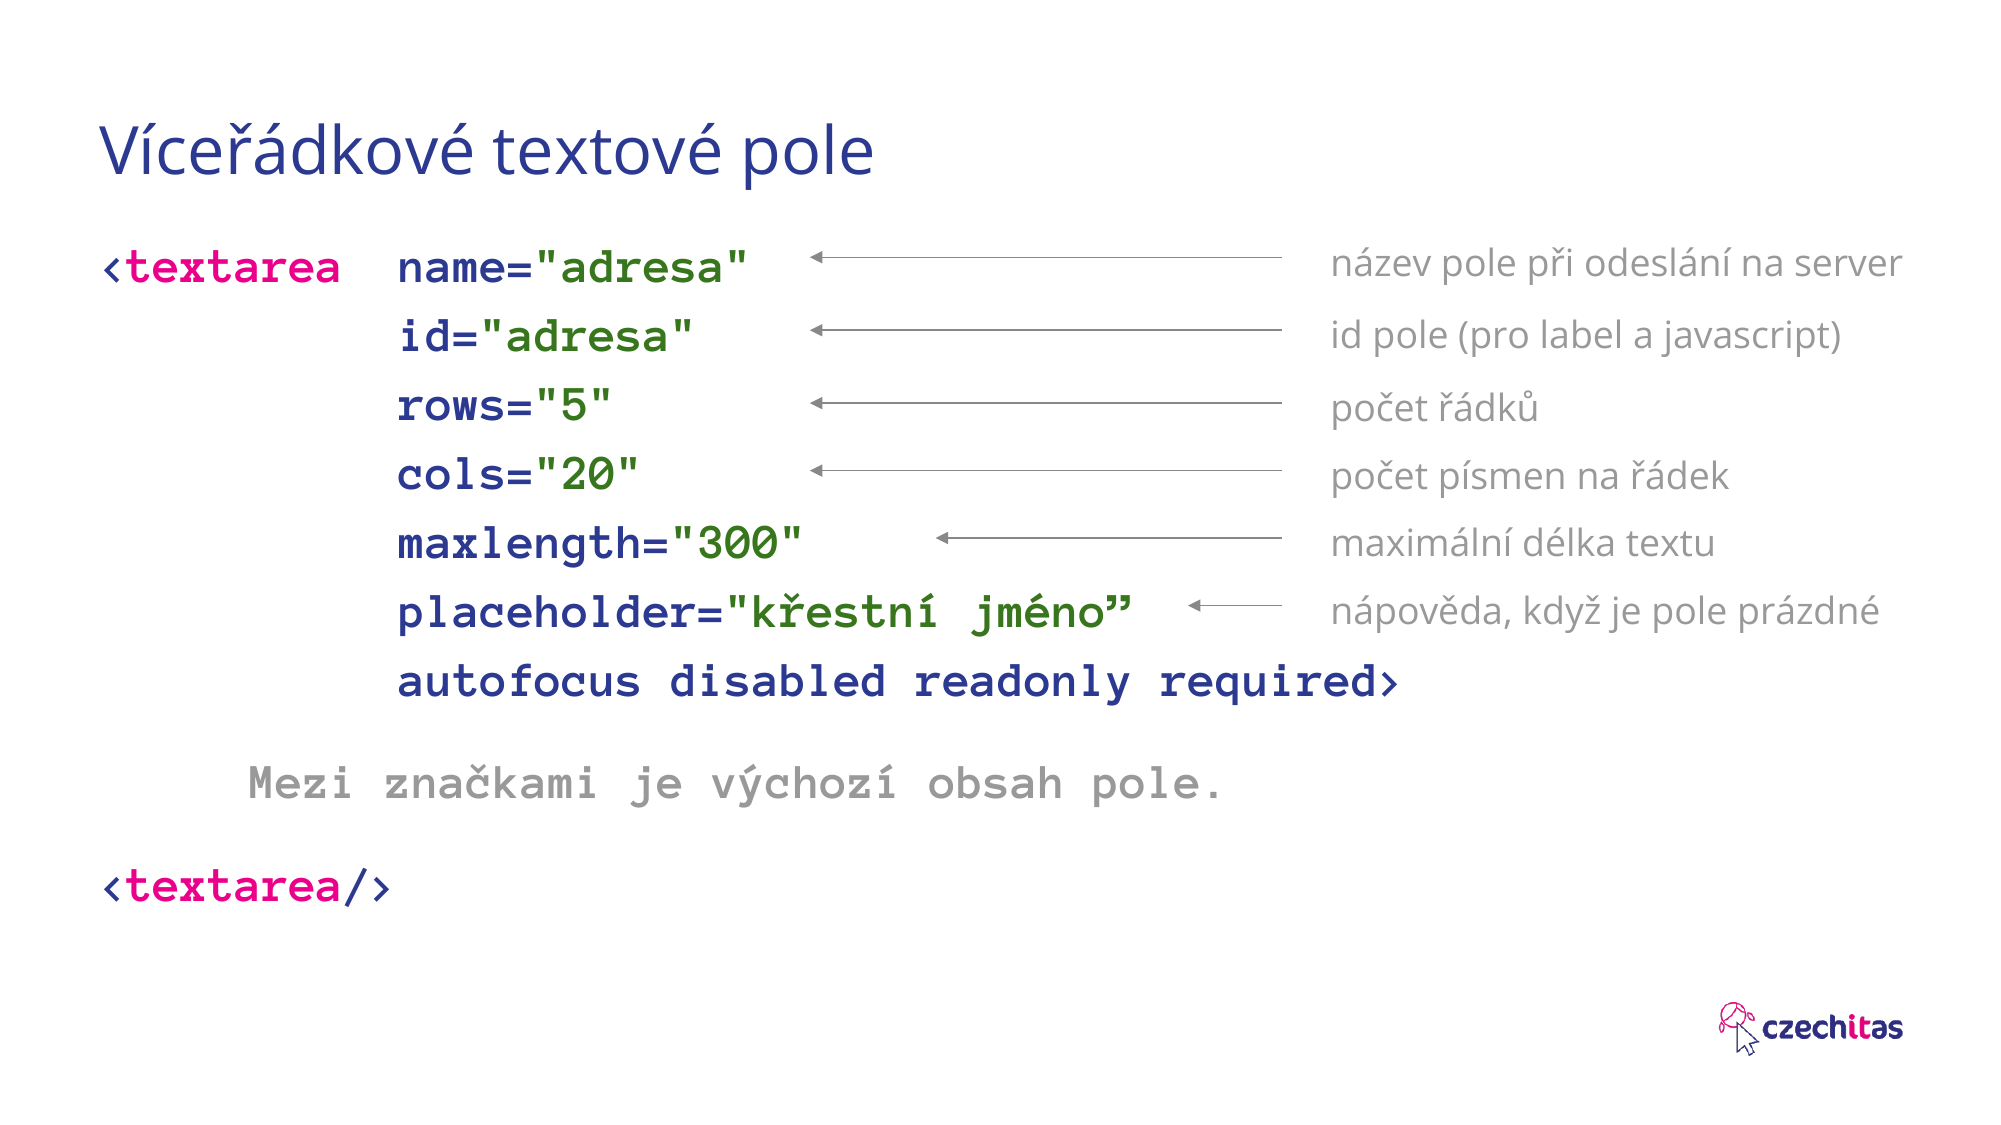

# Víceřádkové textové pole
<textarea	name="adresa"
		id="adresa"
		rows="5"
		cols="20"
		maxlength="300"
		placeholder="křestní jméno”
		autofocus disabled readonly required>
	Mezi značkami je výchozí obsah pole.
<textarea/>

název pole při odeslání na server

id pole (pro label a javascript)
počet řádků
počet písmen na řádek
maximální délka textu

nápověda, když je pole prázdné